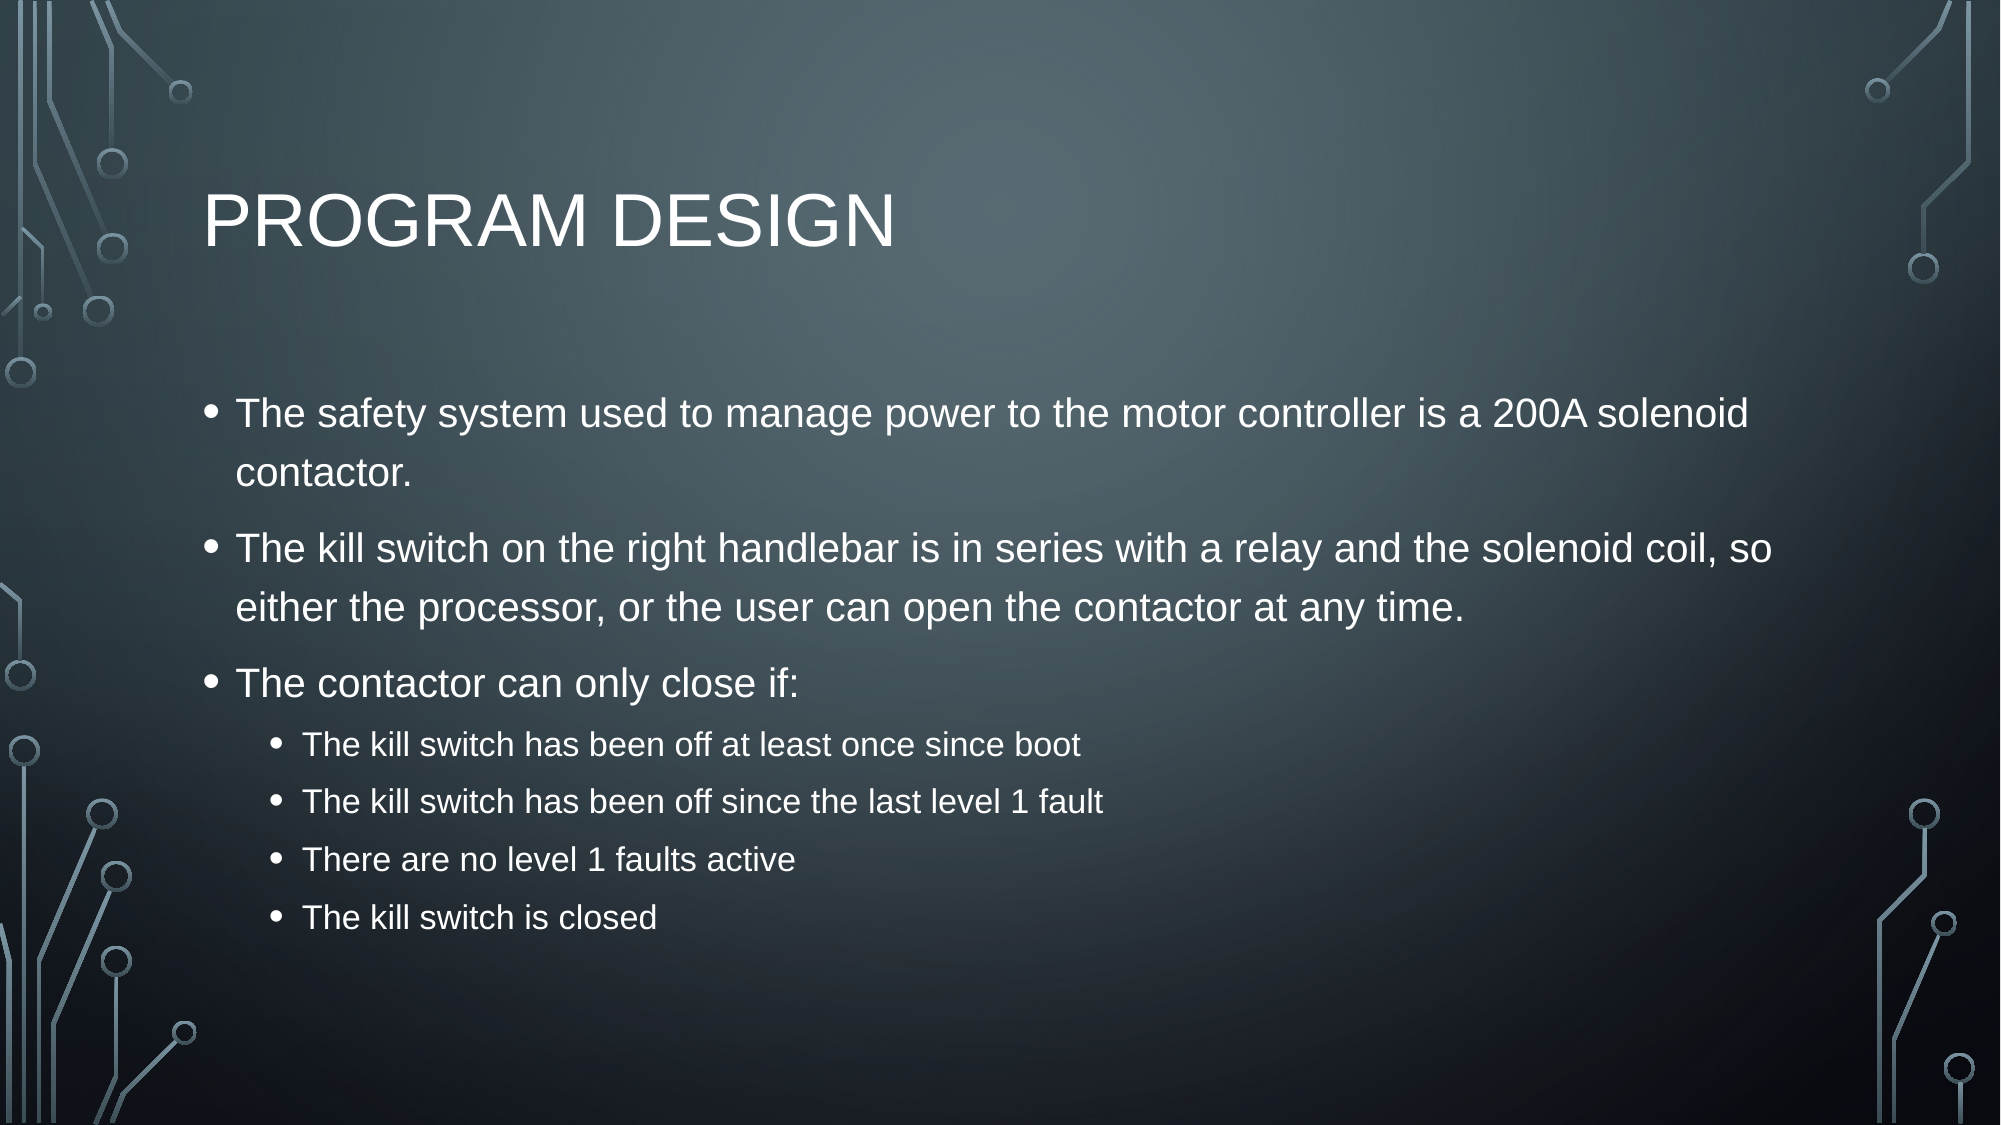

# Program design
The safety system used to manage power to the motor controller is a 200A solenoid contactor.
The kill switch on the right handlebar is in series with a relay and the solenoid coil, so either the processor, or the user can open the contactor at any time.
The contactor can only close if:
The kill switch has been off at least once since boot
The kill switch has been off since the last level 1 fault
There are no level 1 faults active
The kill switch is closed